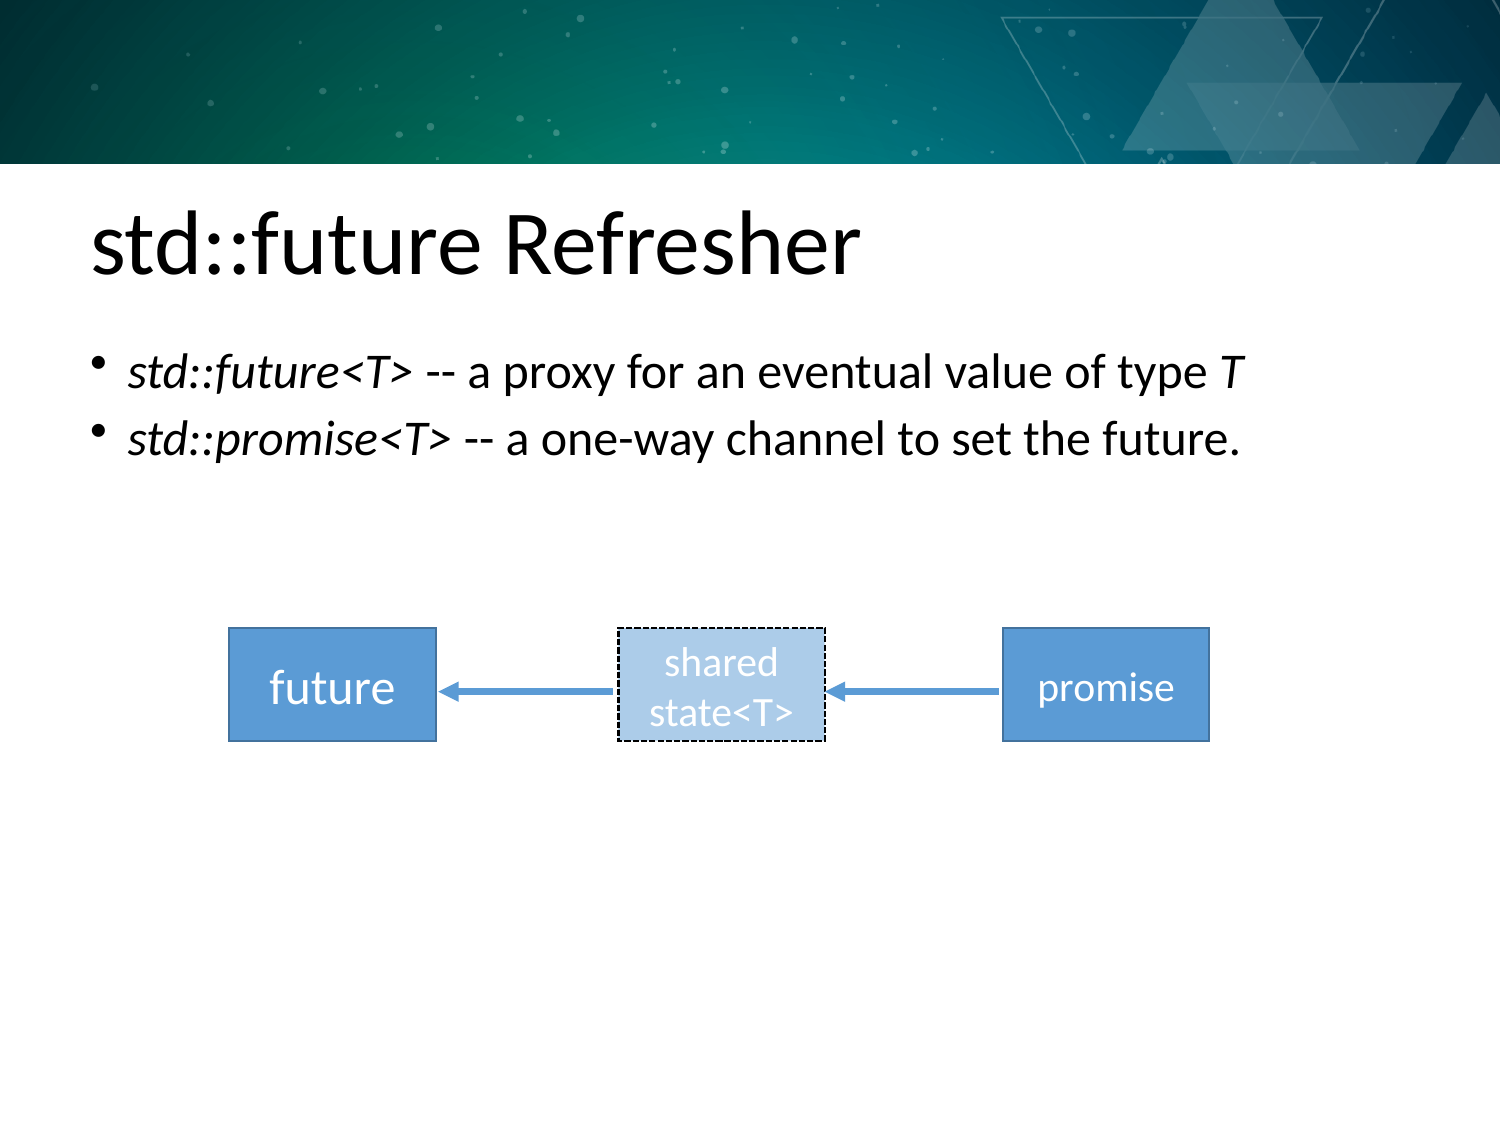

# std::future Refresher
std::future<T> -- a proxy for an eventual value of type T
std::promise<T> -- a one-way channel to set the future.
future
shared state<T>
promise
42